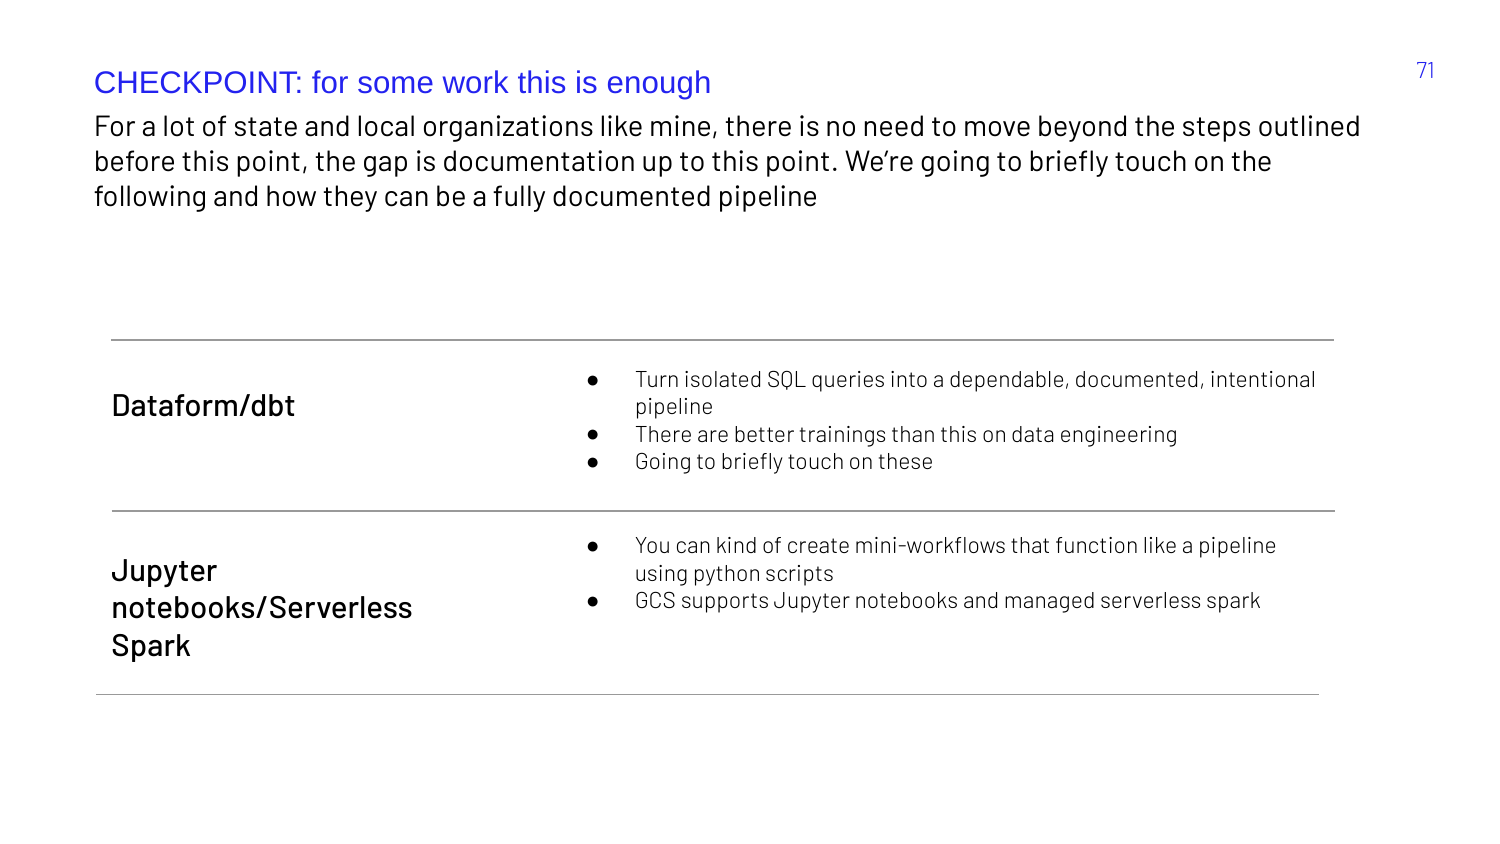

71
CHECKPOINT: for some work this is enough
For a lot of state and local organizations like mine, there is no need to move beyond the steps outlined before this point, the gap is documentation up to this point. We’re going to briefly touch on the following and how they can be a fully documented pipeline
Turn isolated SQL queries into a dependable, documented, intentional pipeline
There are better trainings than this on data engineering
Going to briefly touch on these
# Dataform/dbt
You can kind of create mini-workflows that function like a pipeline using python scripts
GCS supports Jupyter notebooks and managed serverless spark
Jupyter notebooks/Serverless Spark